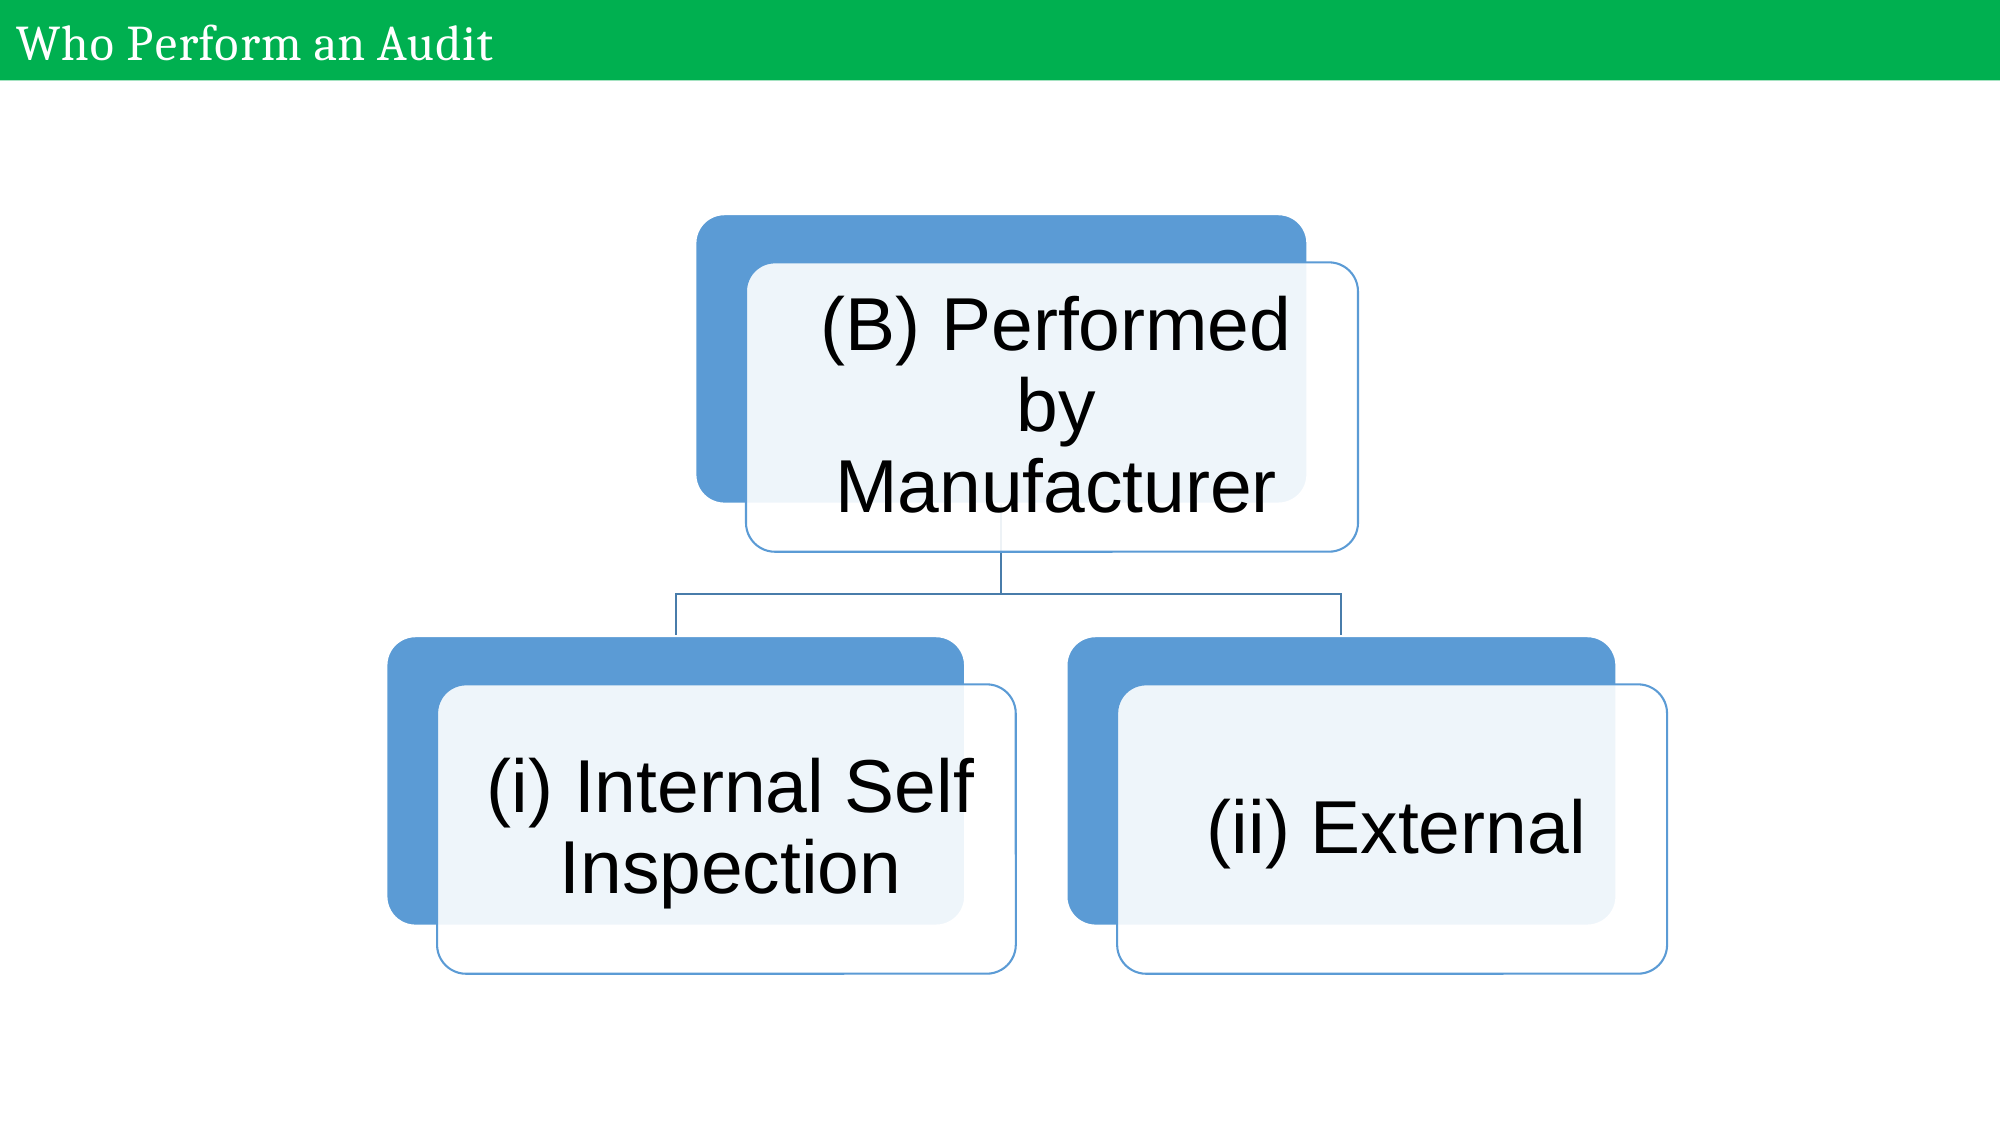

# Who Perform an Audit
(B) Performed by Manufacturer
(i) Internal Self Inspection
(ii) External